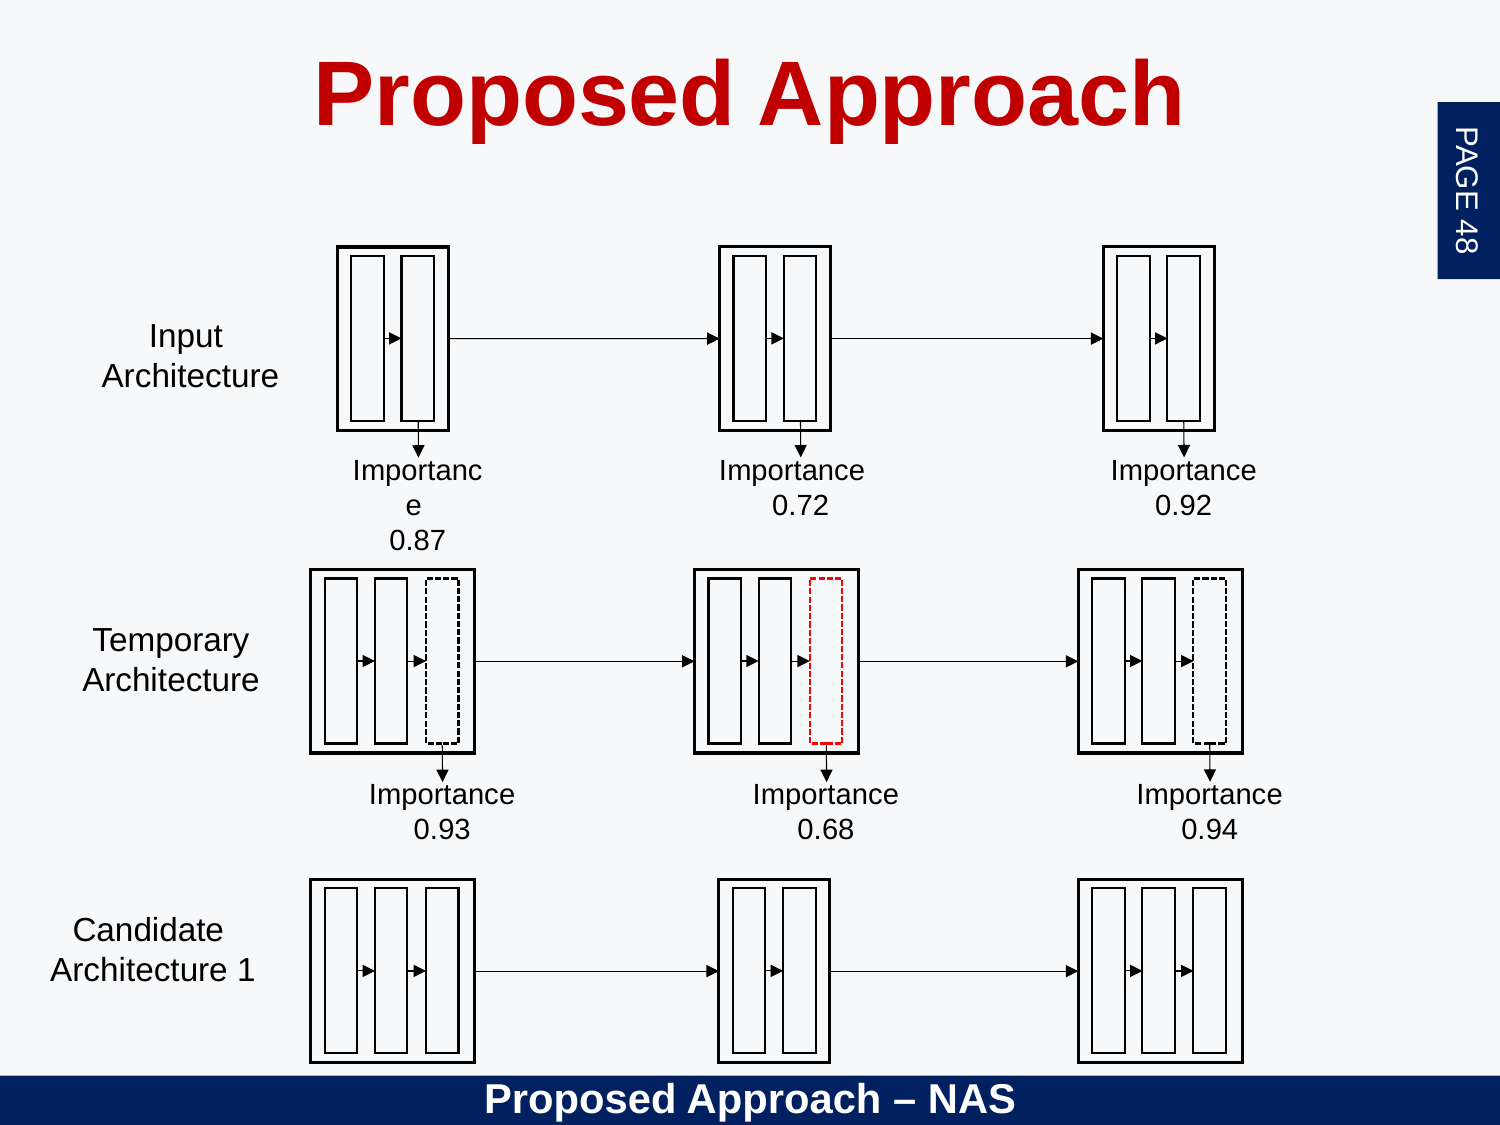

Proposed Approach

Input
Architecture
Importance
0.87
Importance
0.72
Importance
0.92

Temporary
Architecture
Importance
0.93
Importance
0.68
Importance
0.94

Candidate
Architecture 1
Proposed Approach – NAS